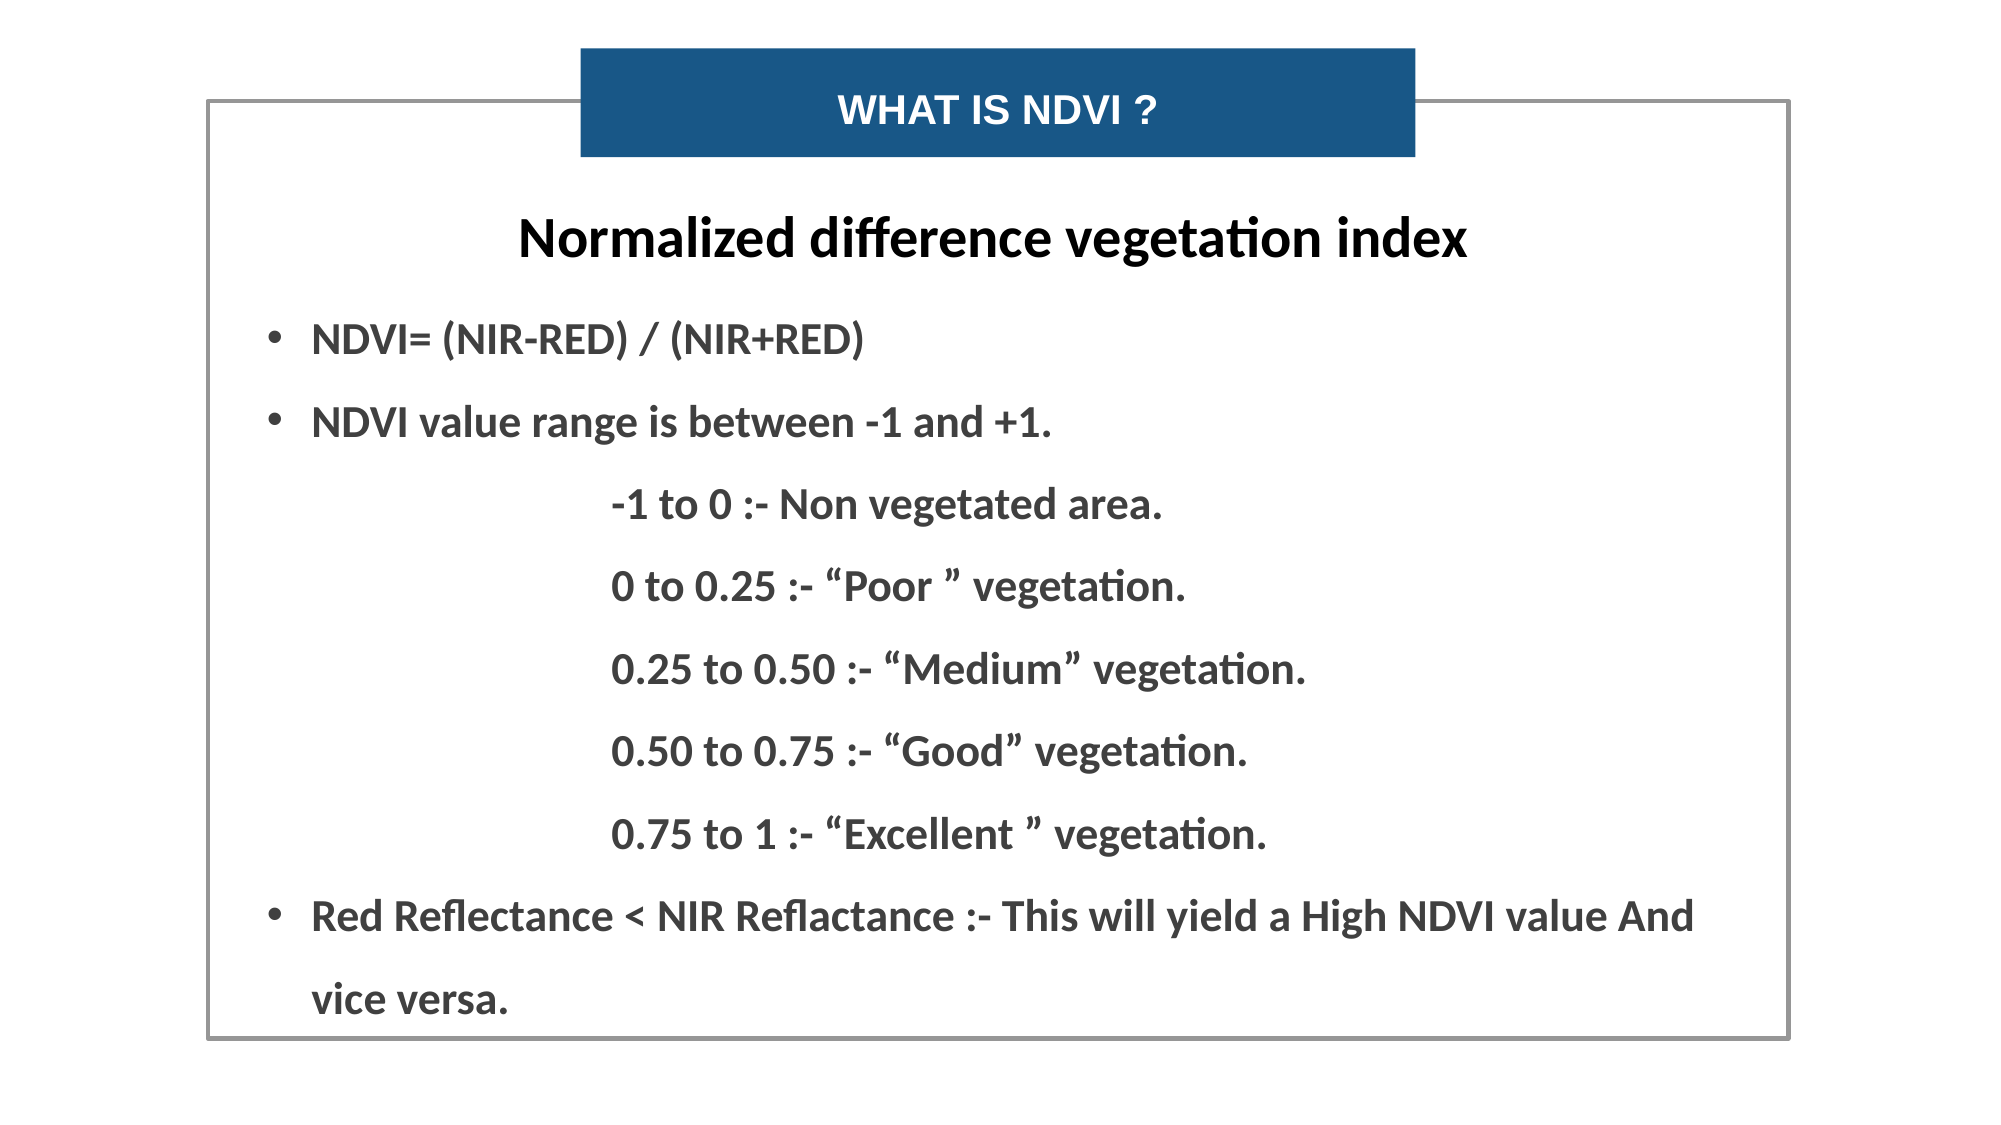

WHAT IS NDVI ?

NDVI= (NIR-RED) / (NIR+RED)
NDVI value range is between -1 and +1.
			-1 to 0 :- Non vegetated area.
			0 to 0.25 :- “Poor ” vegetation.
			0.25 to 0.50 :- “Medium” vegetation.
			0.50 to 0.75 :- “Good” vegetation.
			0.75 to 1 :- “Excellent ” vegetation.
Red Reflectance < NIR Reflactance :- This will yield a High NDVI value And
	vice versa.

Normalized difference vegetation index